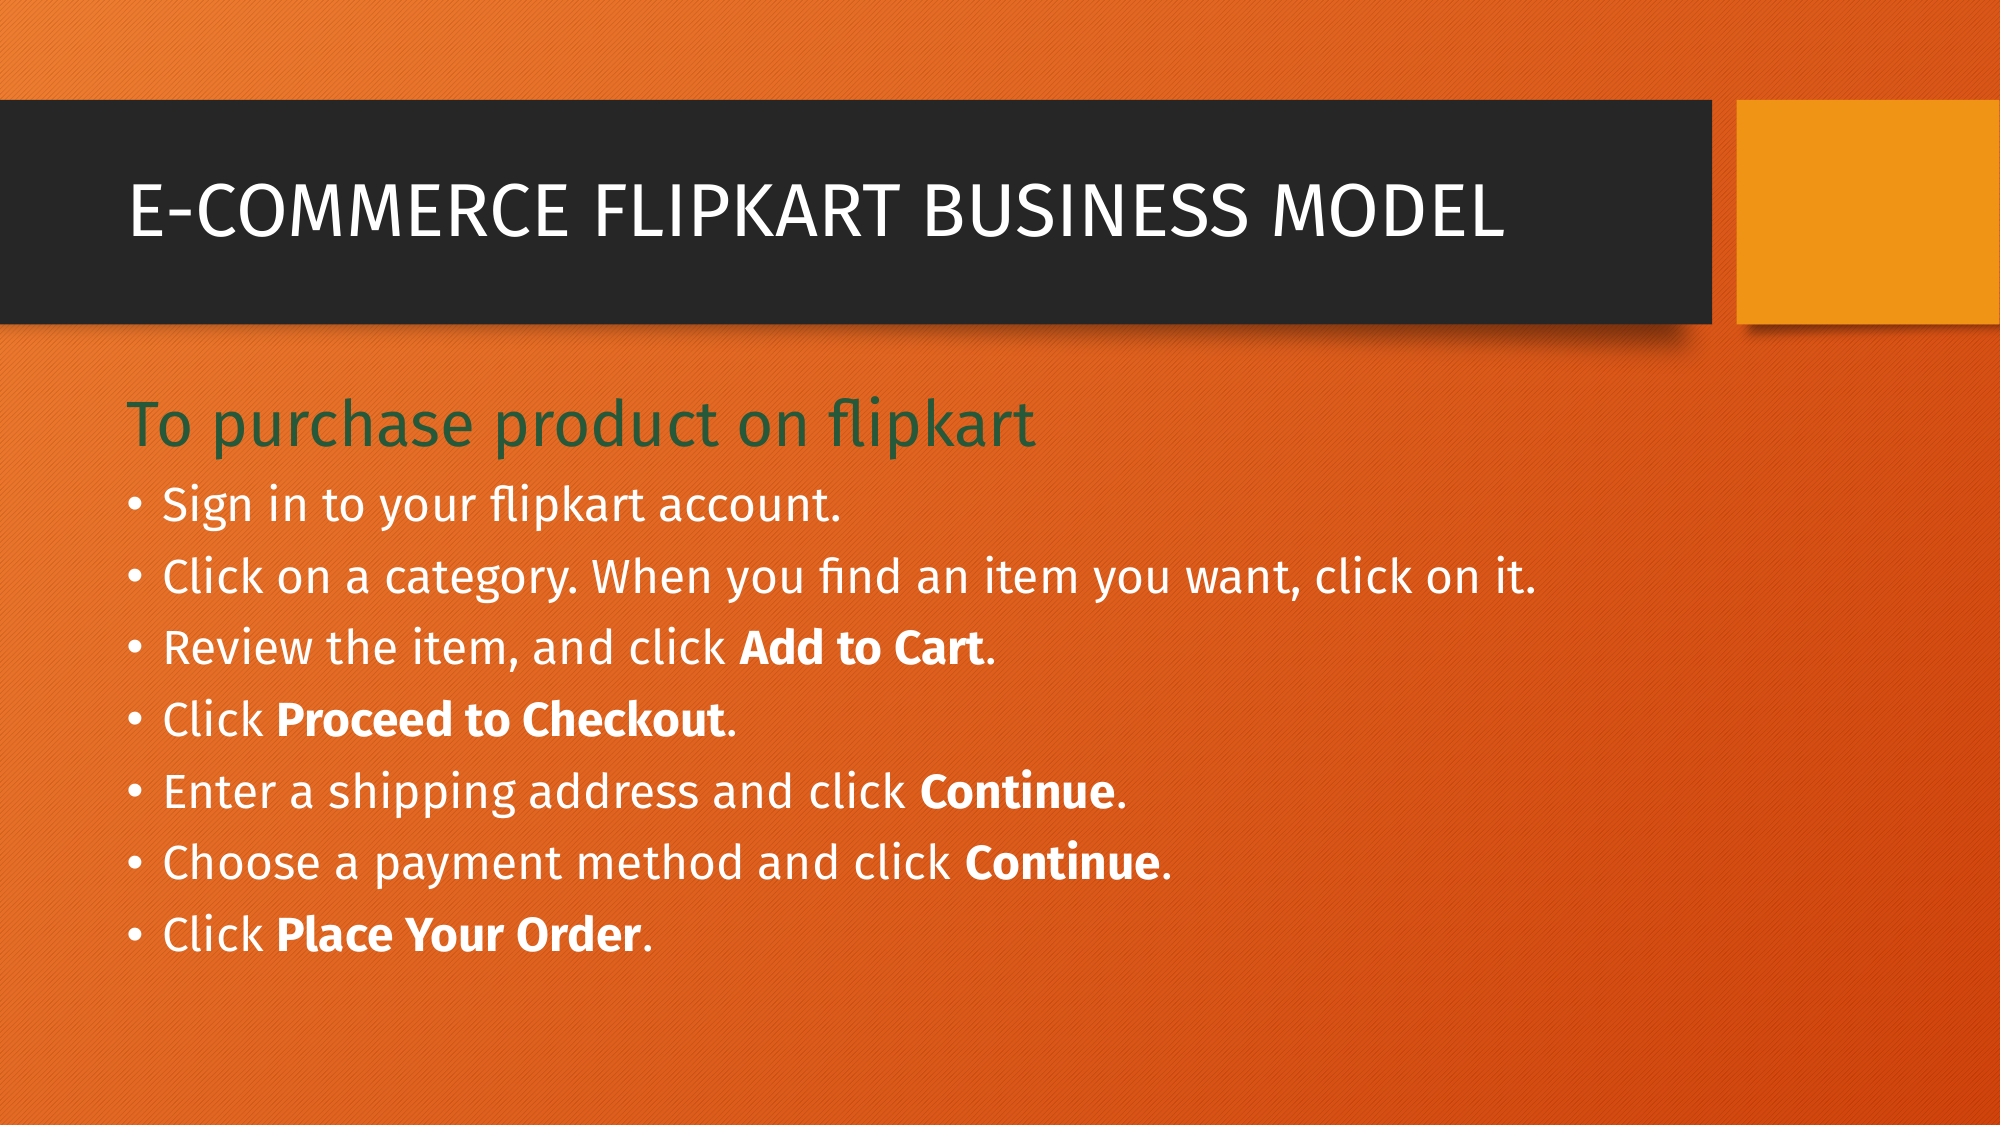

# E-COMMERCE FLIPKART BUSINESS MODEL
To purchase product on flipkart
Sign in to your flipkart account.
Click on a category. When you find an item you want, click on it.
Review the item, and click Add to Cart.
Click Proceed to Checkout.
Enter a shipping address and click Continue.
Choose a payment method and click Continue.
Click Place Your Order.